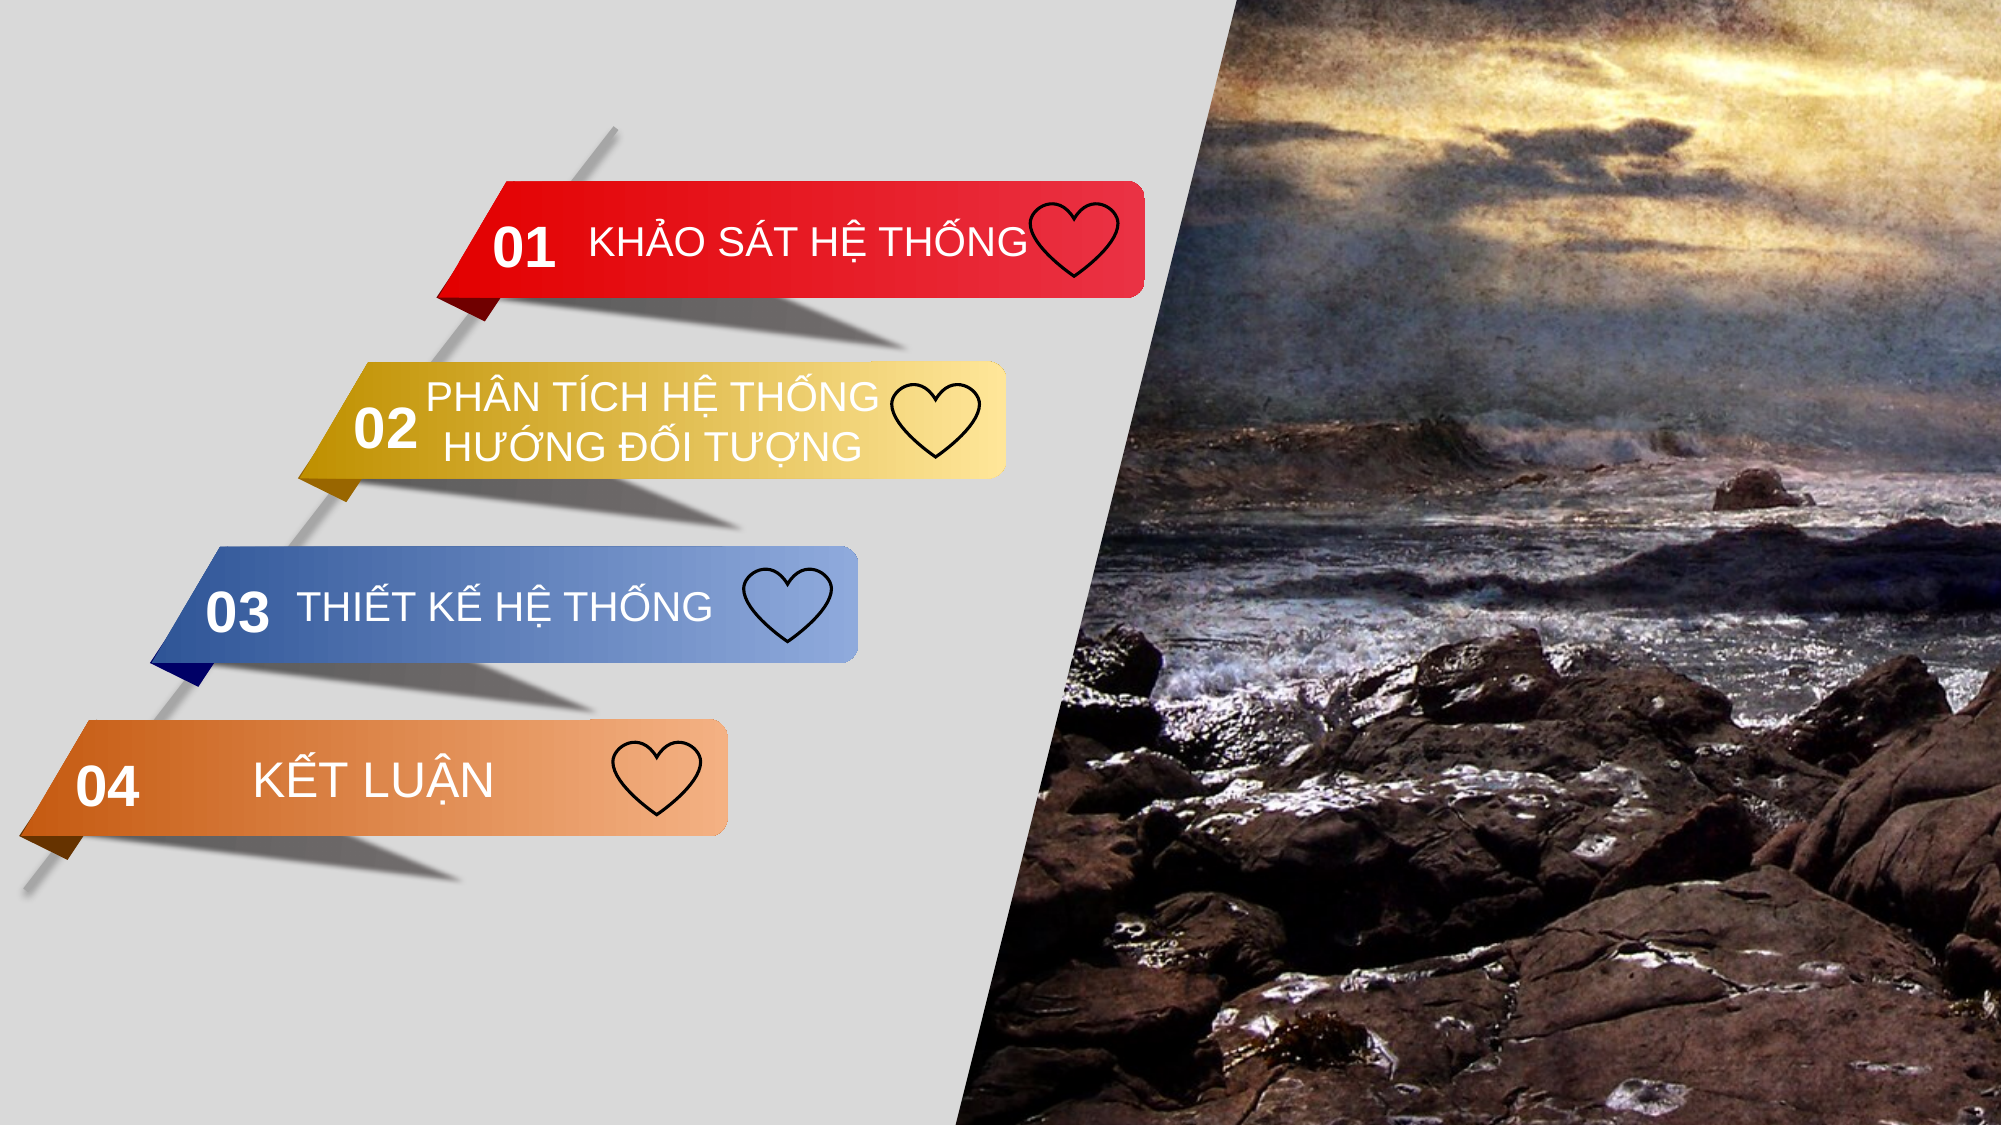

02
PHÂN TÍCH HỆ THỐNG
HƯỚNG ĐỐI TƯỢNG

03
THIẾT KẾ HỆ THỐNG

 01
KHẢO SÁT HỆ THỐNG
04
KẾT LUẬN
Nội dung thuyết trình

    KHẢO SÁT HỆ THỐNG

01

PHÂN TÍCH HỆ THỐNG
HƯỚNG ĐỐI TƯỢNG

02

THIẾT KẾ HỆ THỐNG

03

KẾT LUẬN

04